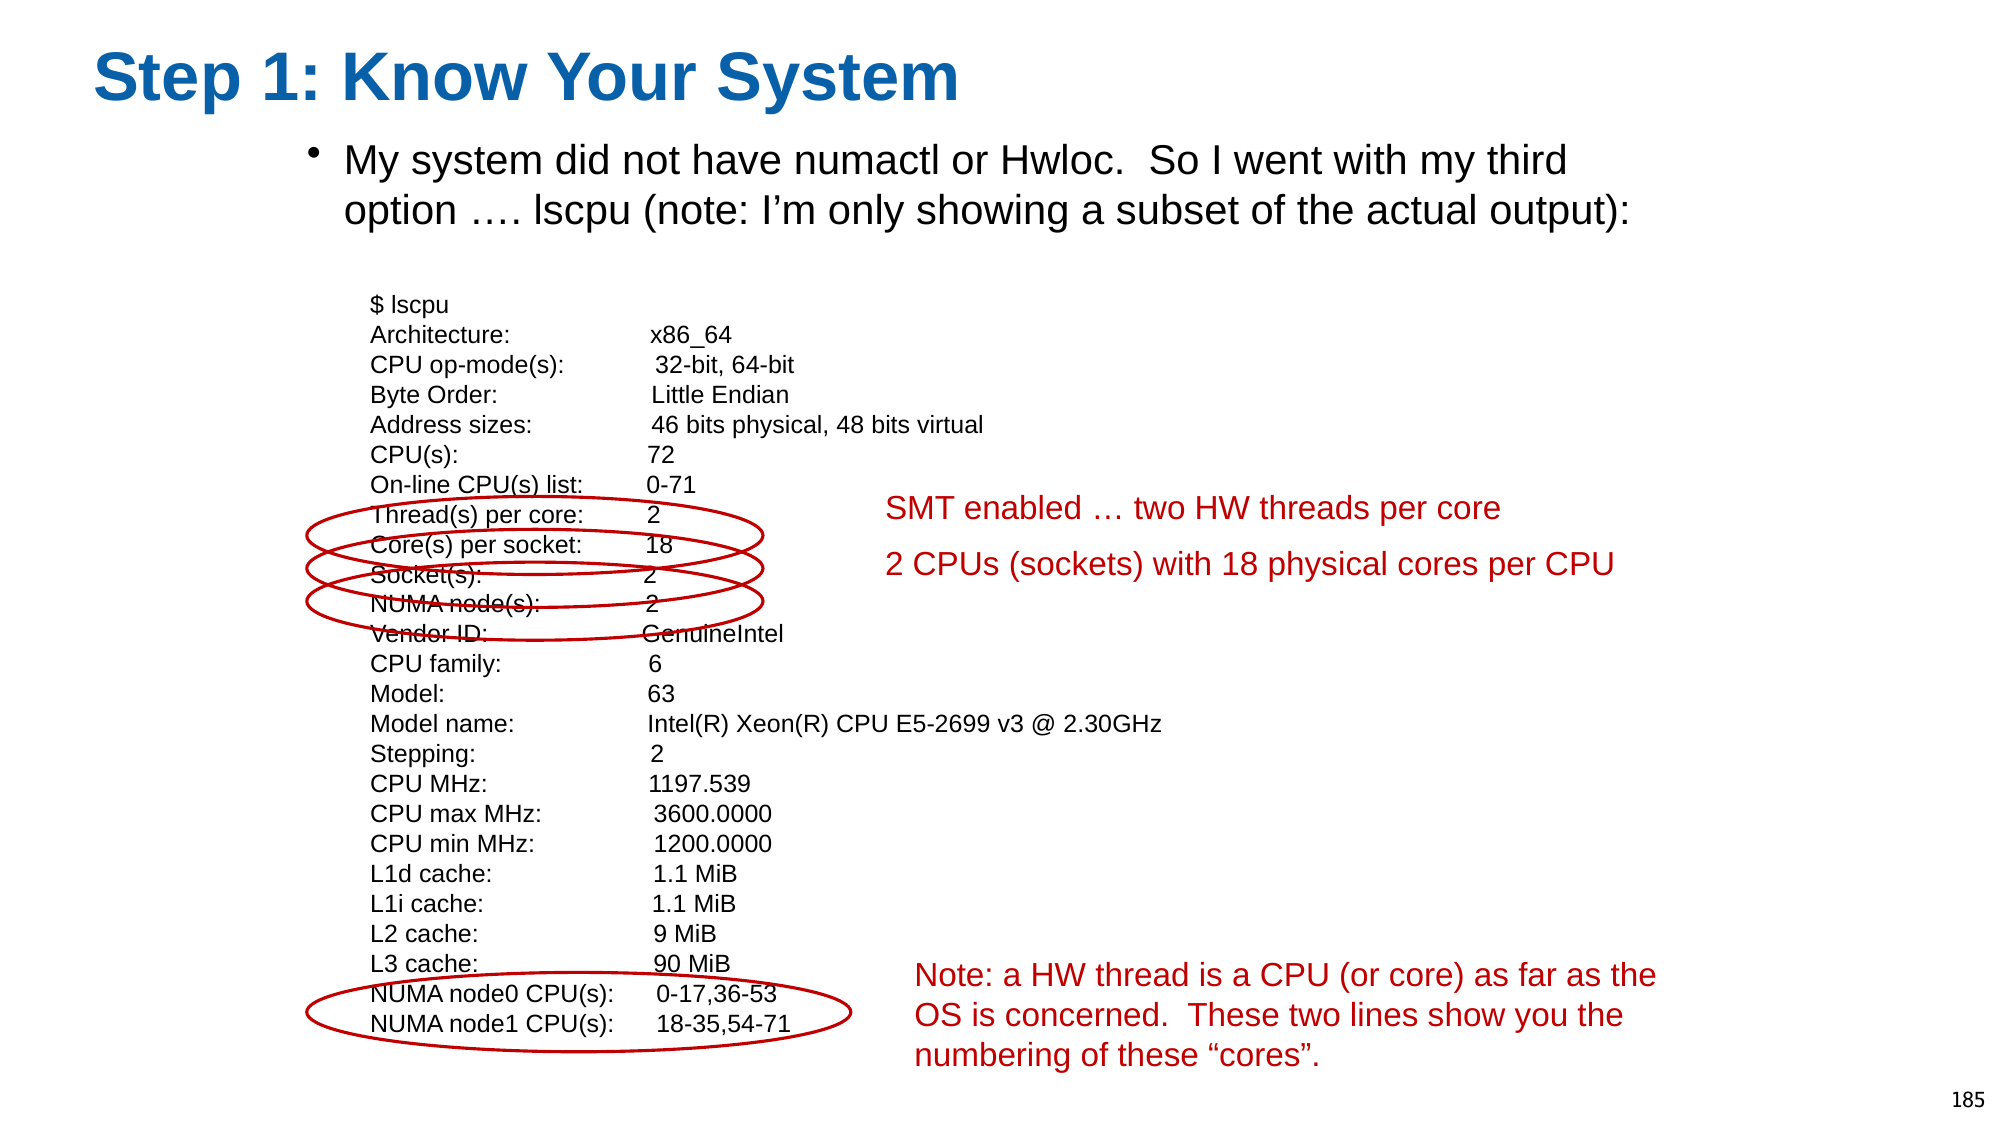

# Step 1: Know Your System
My system did not have numactl or Hwloc.  So I went with my third option …. lscpu (note: I’m only showing a subset of the actual output):
$ lscpu
Architecture:                    x86_64
CPU op-mode(s):             32-bit, 64-bit
Byte Order:                      Little Endian
Address sizes:                 46 bits physical, 48 bits virtual
CPU(s):                           72
On-line CPU(s) list:         0-71
Thread(s) per core:         2
Core(s) per socket:         18
Socket(s):                       2
NUMA node(s):               2
Vendor ID:                      GenuineIntel
CPU family:                     6
Model:                             63
Model name:                   Intel(R) Xeon(R) CPU E5-2699 v3 @ 2.30GHz
Stepping:                         2
CPU MHz:                       1197.539
CPU max MHz:                3600.0000
CPU min MHz:                 1200.0000
L1d cache:                       1.1 MiB
L1i cache:                        1.1 MiB
L2 cache:                         9 MiB
L3 cache:                         90 MiB
NUMA node0 CPU(s):      0-17,36-53
NUMA node1 CPU(s):      18-35,54-71
SMT enabled … two HW threads per core

2 CPUs (sockets) with 18 physical cores per CPU

Note: a HW thread is a CPU (or core) as far as the OS is concerned.  These two lines show you the numbering of these “cores”.

185